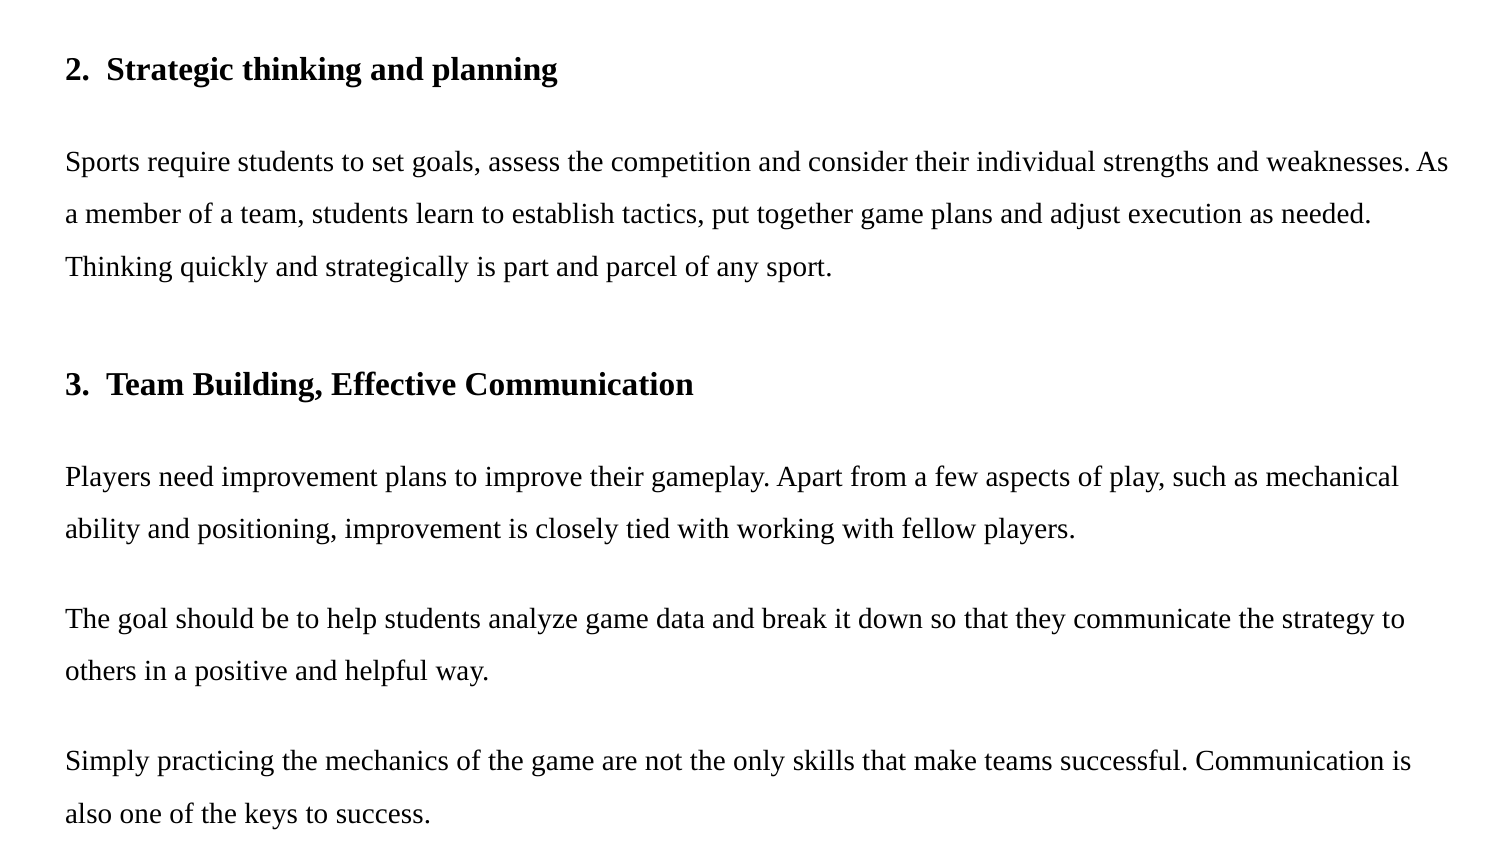

2.  Strategic thinking and planning

Sports require students to set goals, assess the competition and consider their individual strengths and weaknesses. As a member of a team, students learn to establish tactics, put together game plans and adjust execution as needed. Thinking quickly and strategically is part and parcel of any sport.

3.  Team Building, Effective Communication

Players need improvement plans to improve their gameplay. Apart from a few aspects of play, such as mechanical ability and positioning, improvement is closely tied with working with fellow players.

The goal should be to help students analyze game data and break it down so that they communicate the strategy to others in a positive and helpful way.

Simply practicing the mechanics of the game are not the only skills that make teams successful. Communication is also one of the keys to success.